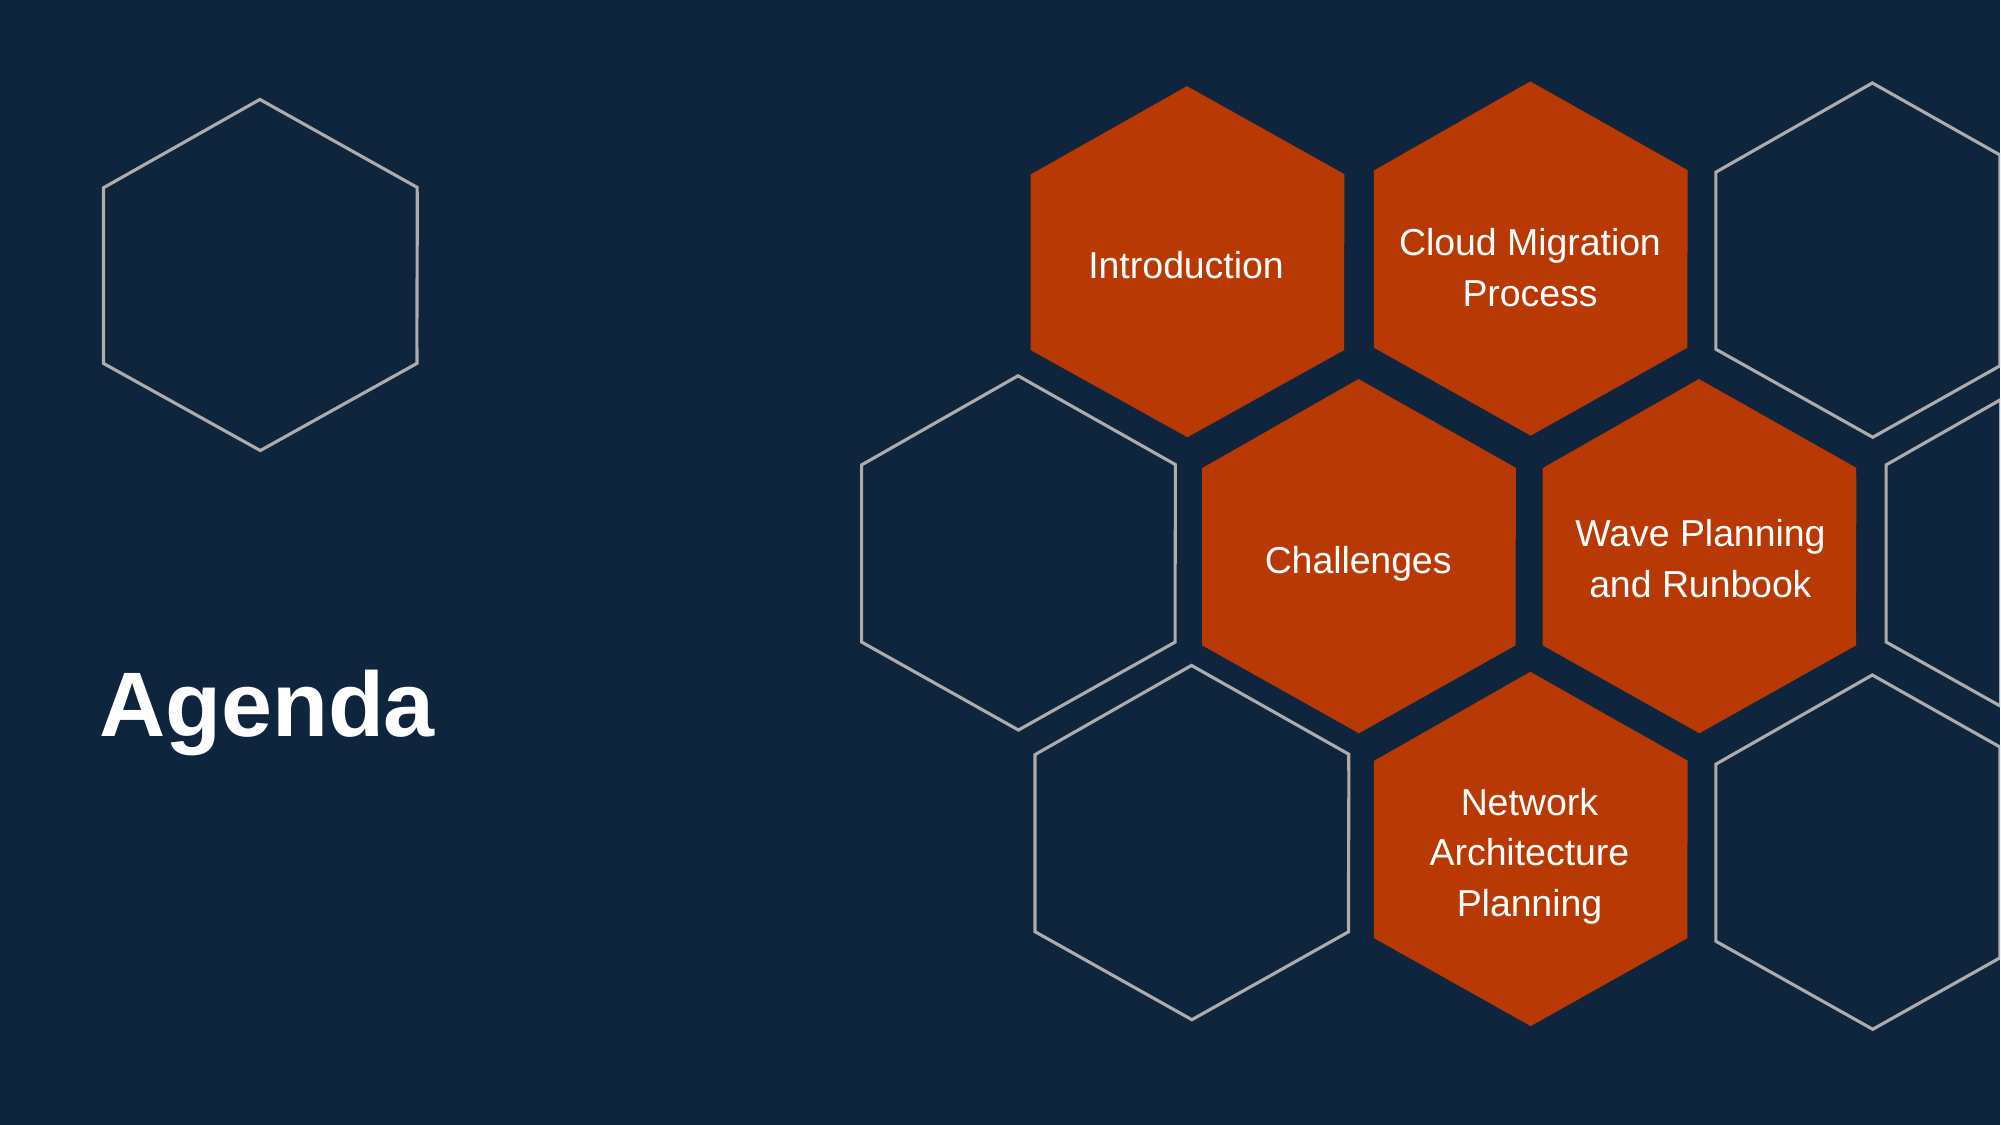

Introduction
Cloud Migration Process
Wave Planning and Runbook
Challenges
# Agenda
Network Architecture Planning